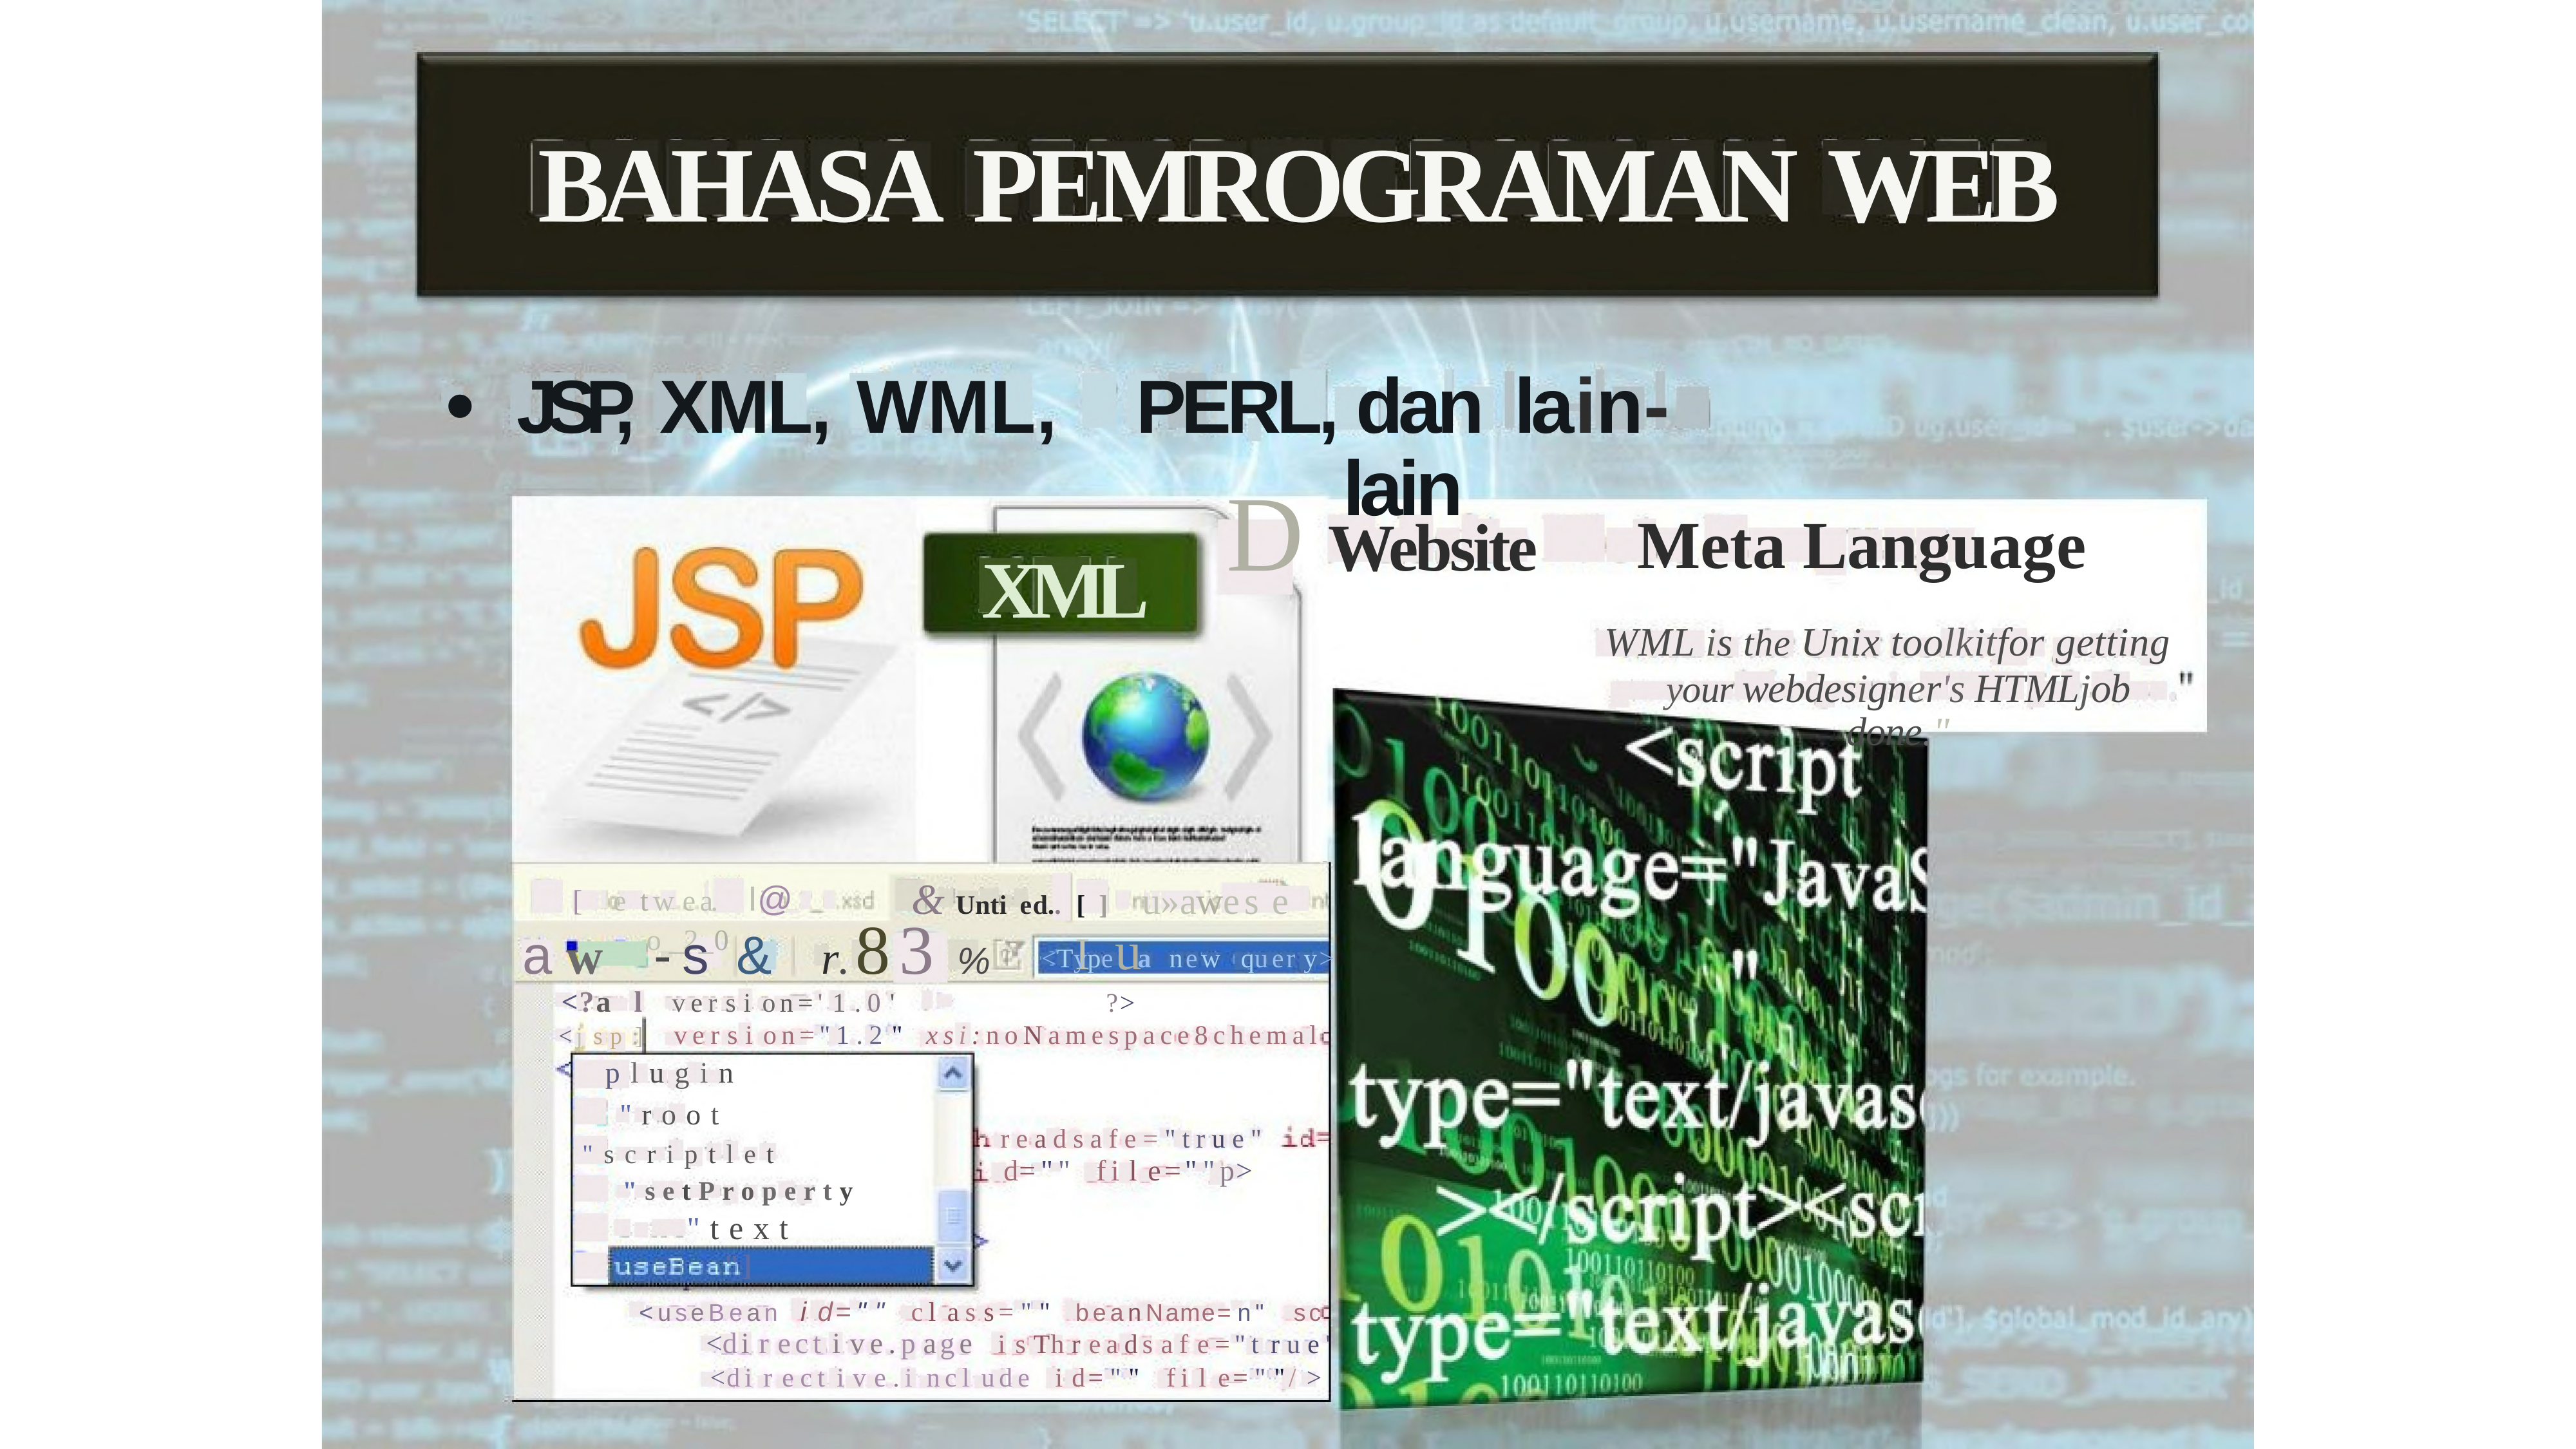

BAHASA
PEMROGRAMAN
WEB
•
PERL, dan  lain-lain
JSP,
XML,
WML,
D Website
Meta Language
WML is the Unix toolkitfor getting
your webdesigner's HTMLjob done."
XML
-
& Untied..[] u»awes e       Iu
[ etwea.    I@  o_2_0
aw-s&   r.83%
<Type   a  new   query>
<?al   version='1.0'
<jsp:]     version="1.2"
plugin
"root
"scriptlet
"setProperty
"text
"]
?>
xsi:noNamespace8chemal
readsafe="true"
d=""   file=""p>
<useBean  id=""   class=""   beanName=n"   sc
<directive.page   isThreadsafe="true'
<directive.include   id=""   file=""/>